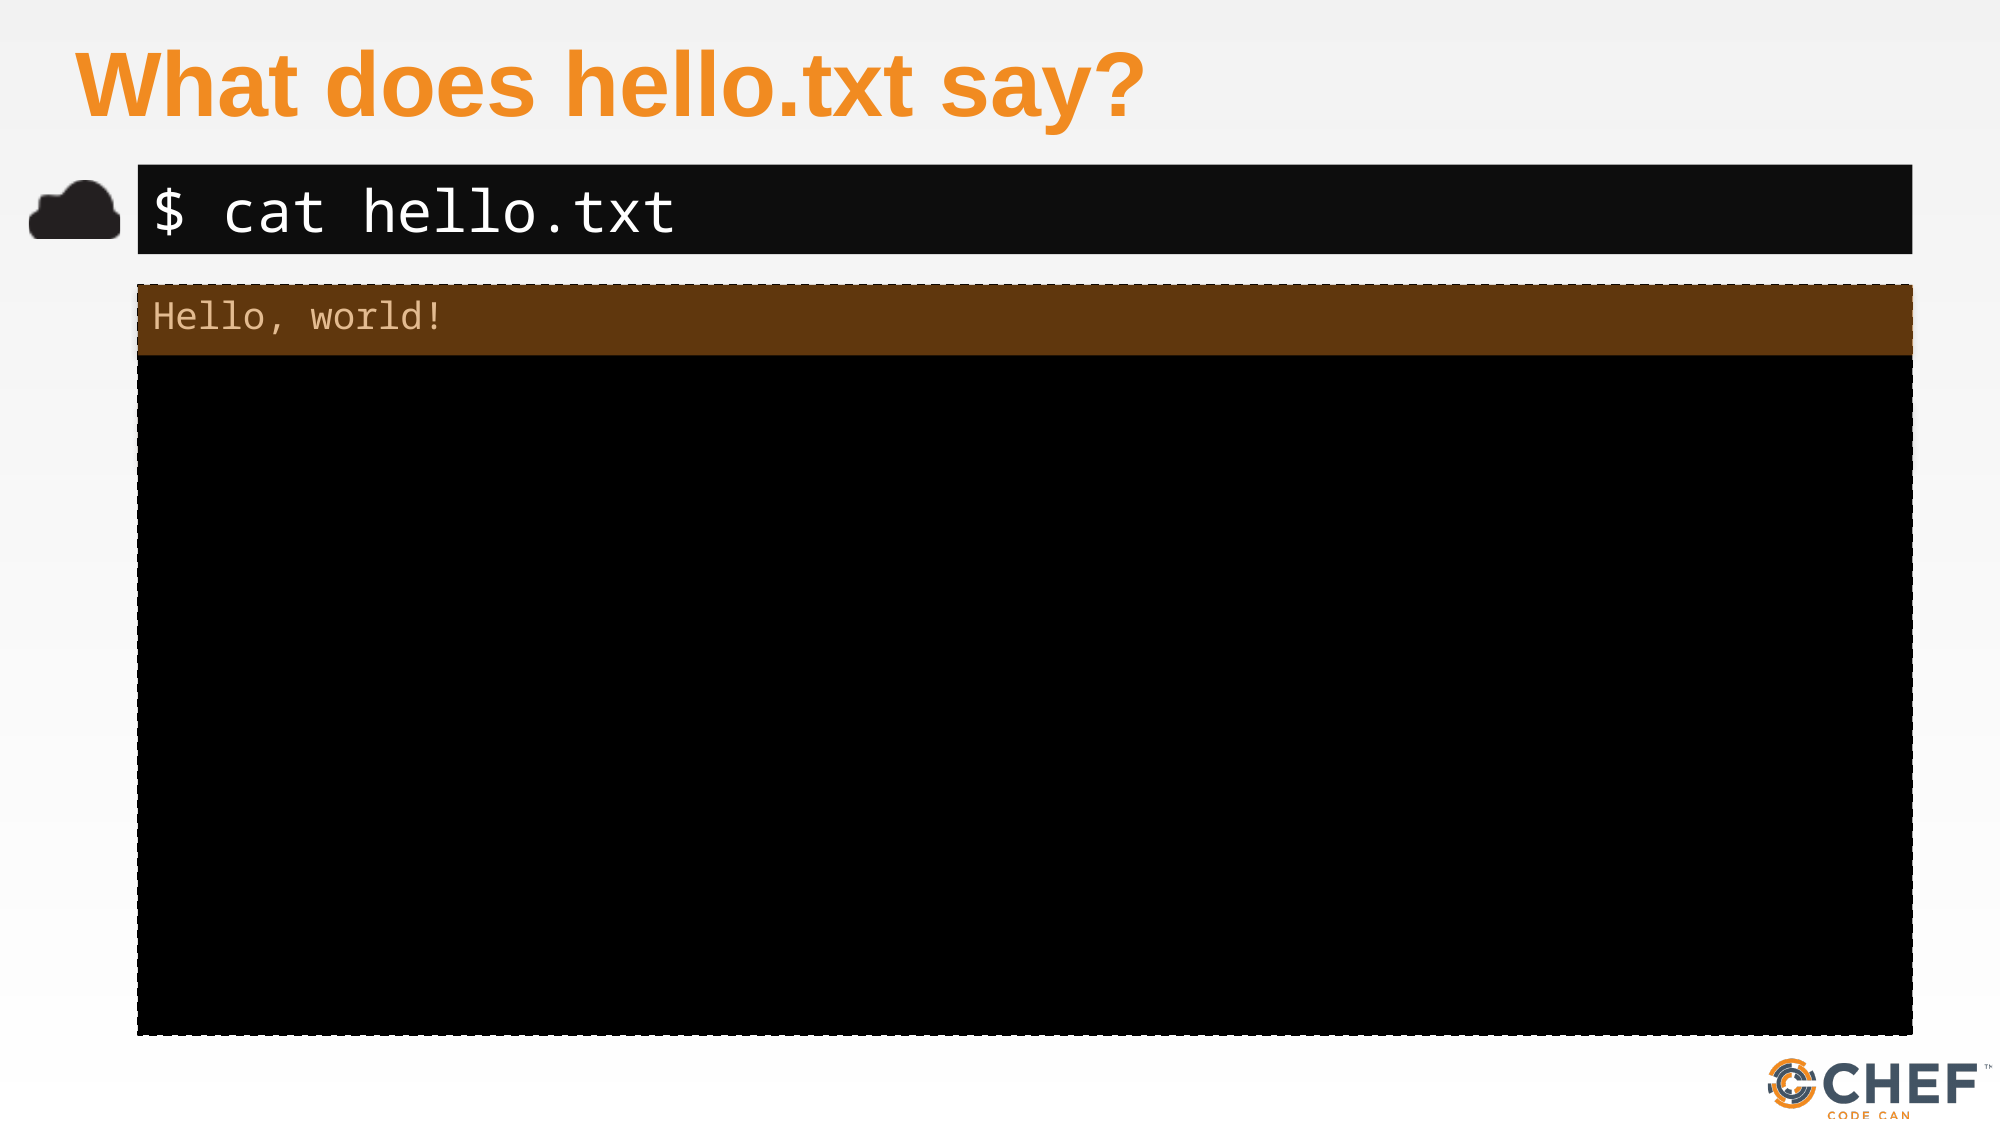

# What does hello.txt say?
$ cat hello.txt

Hello, world!